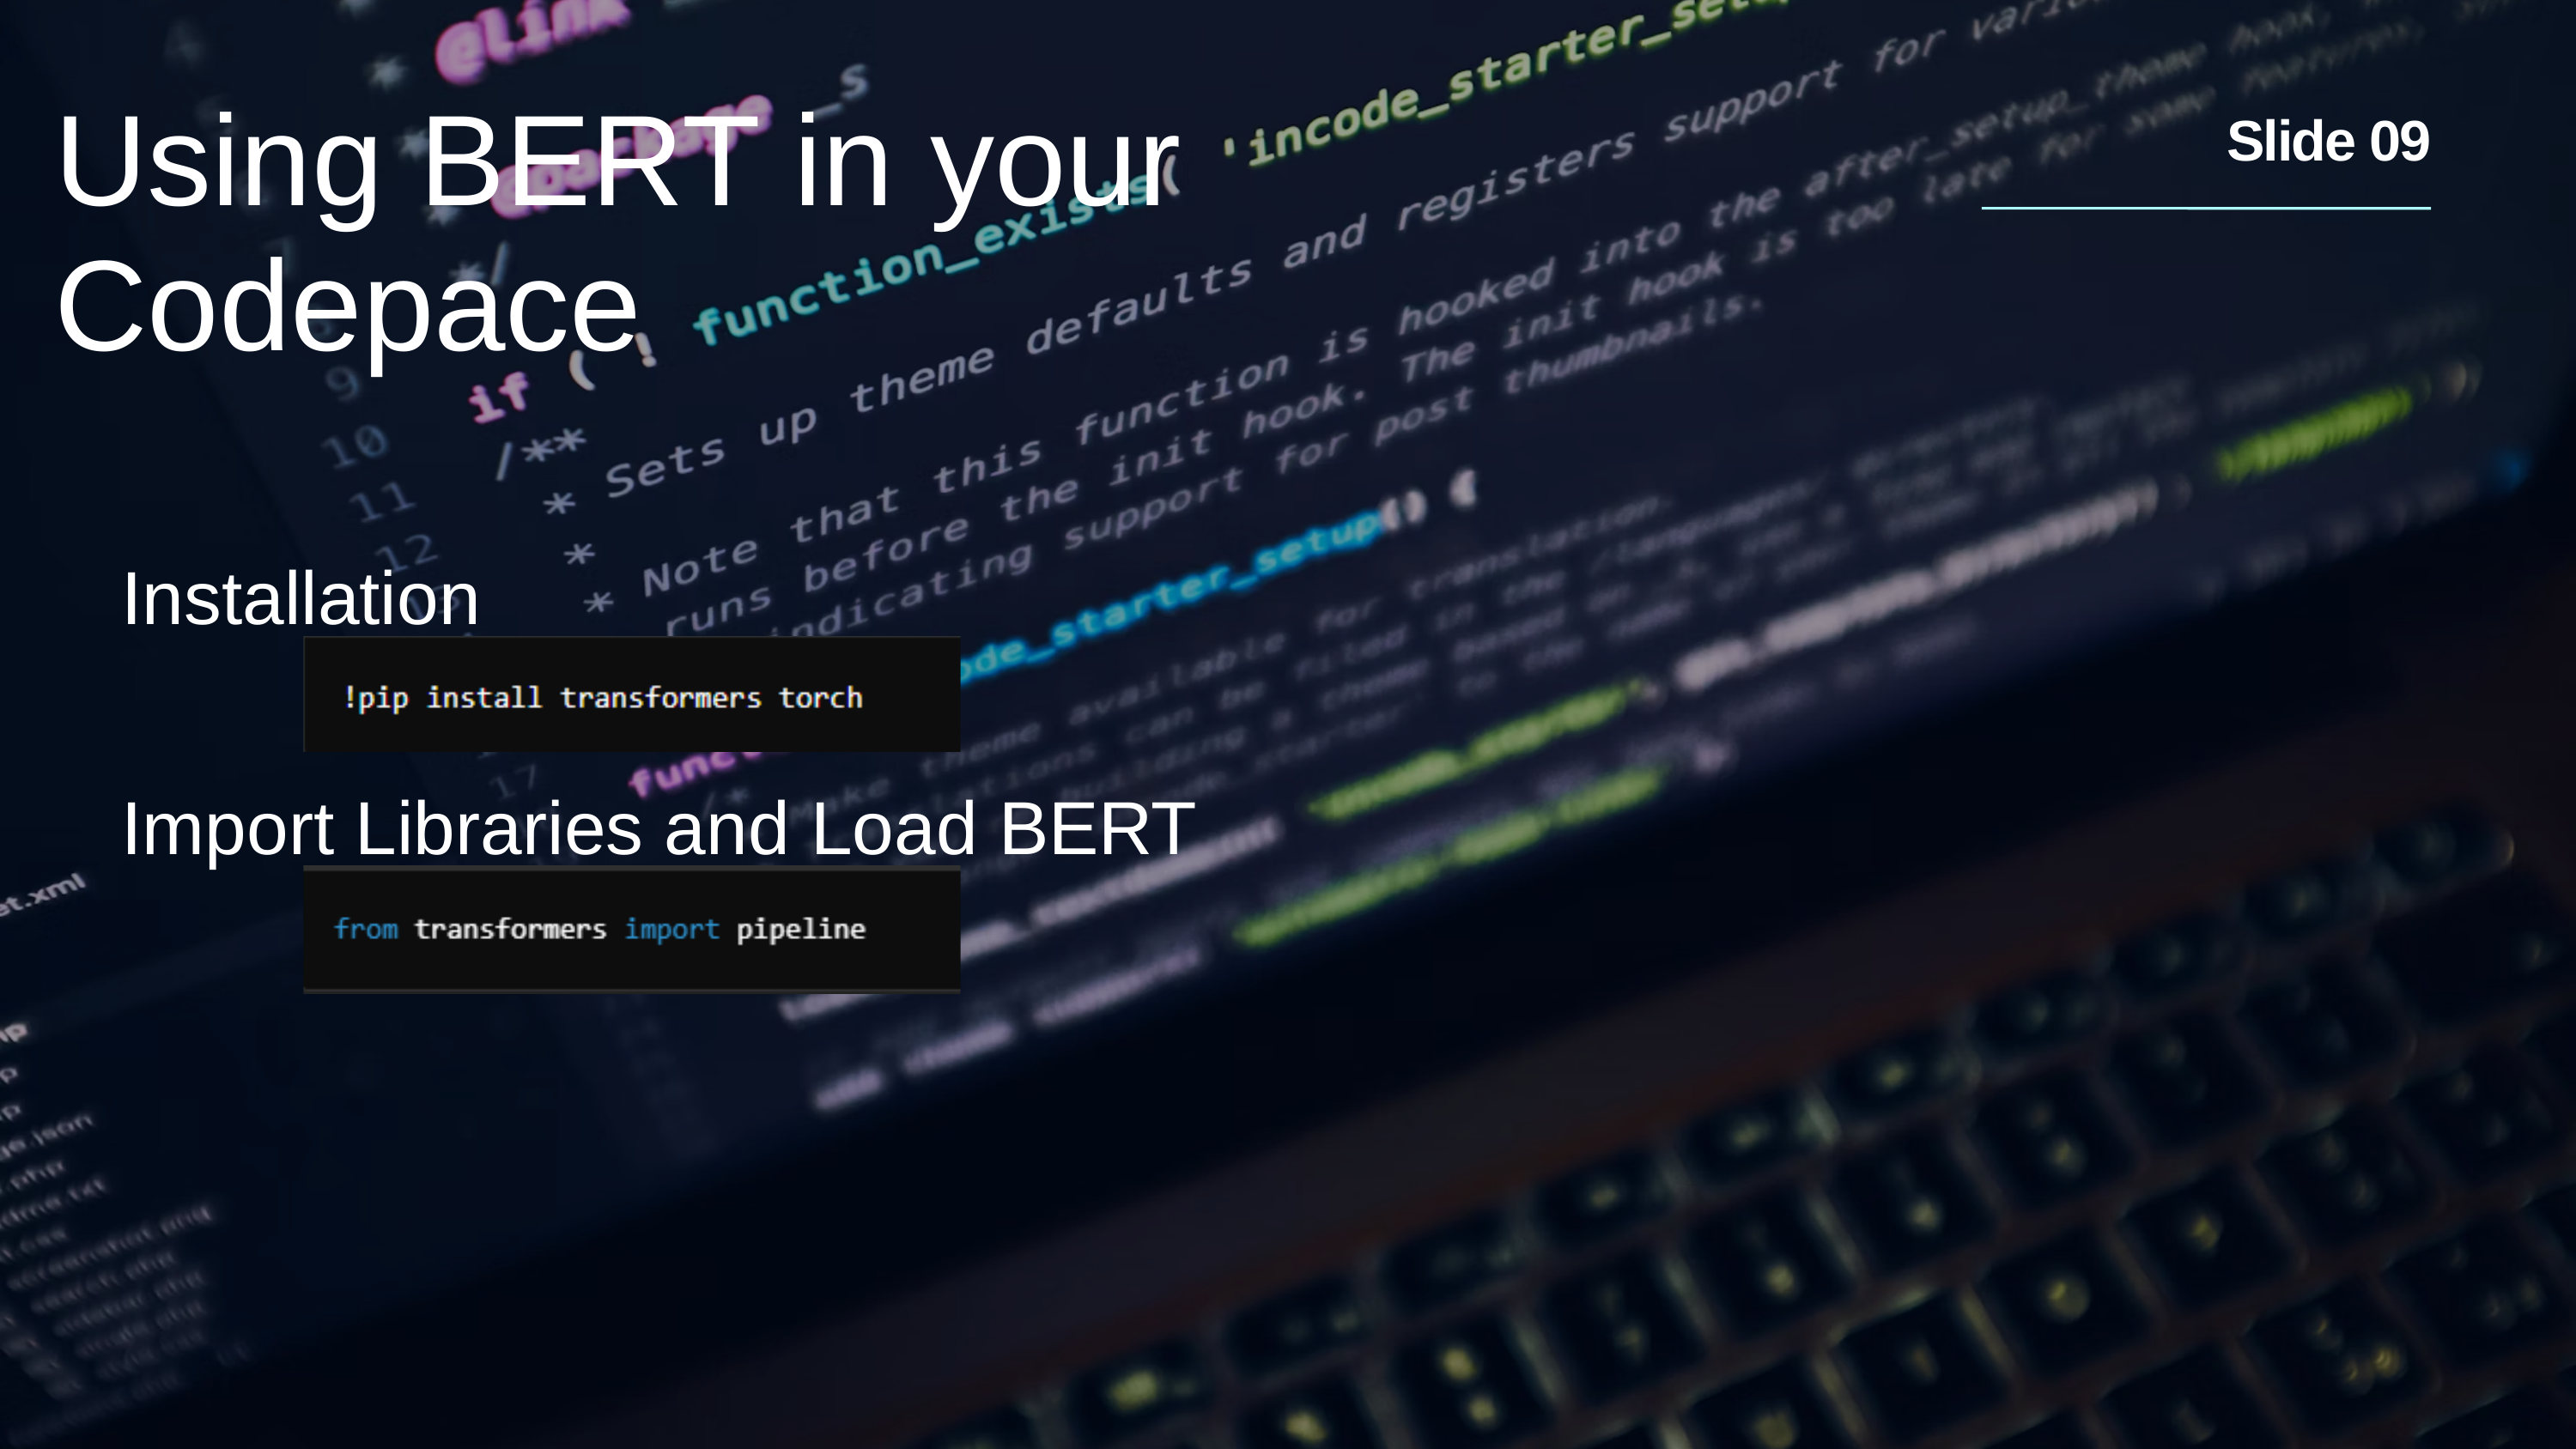

Using BERT in your Codepace

Slide 09

Installation

Import Libraries and Load BERT